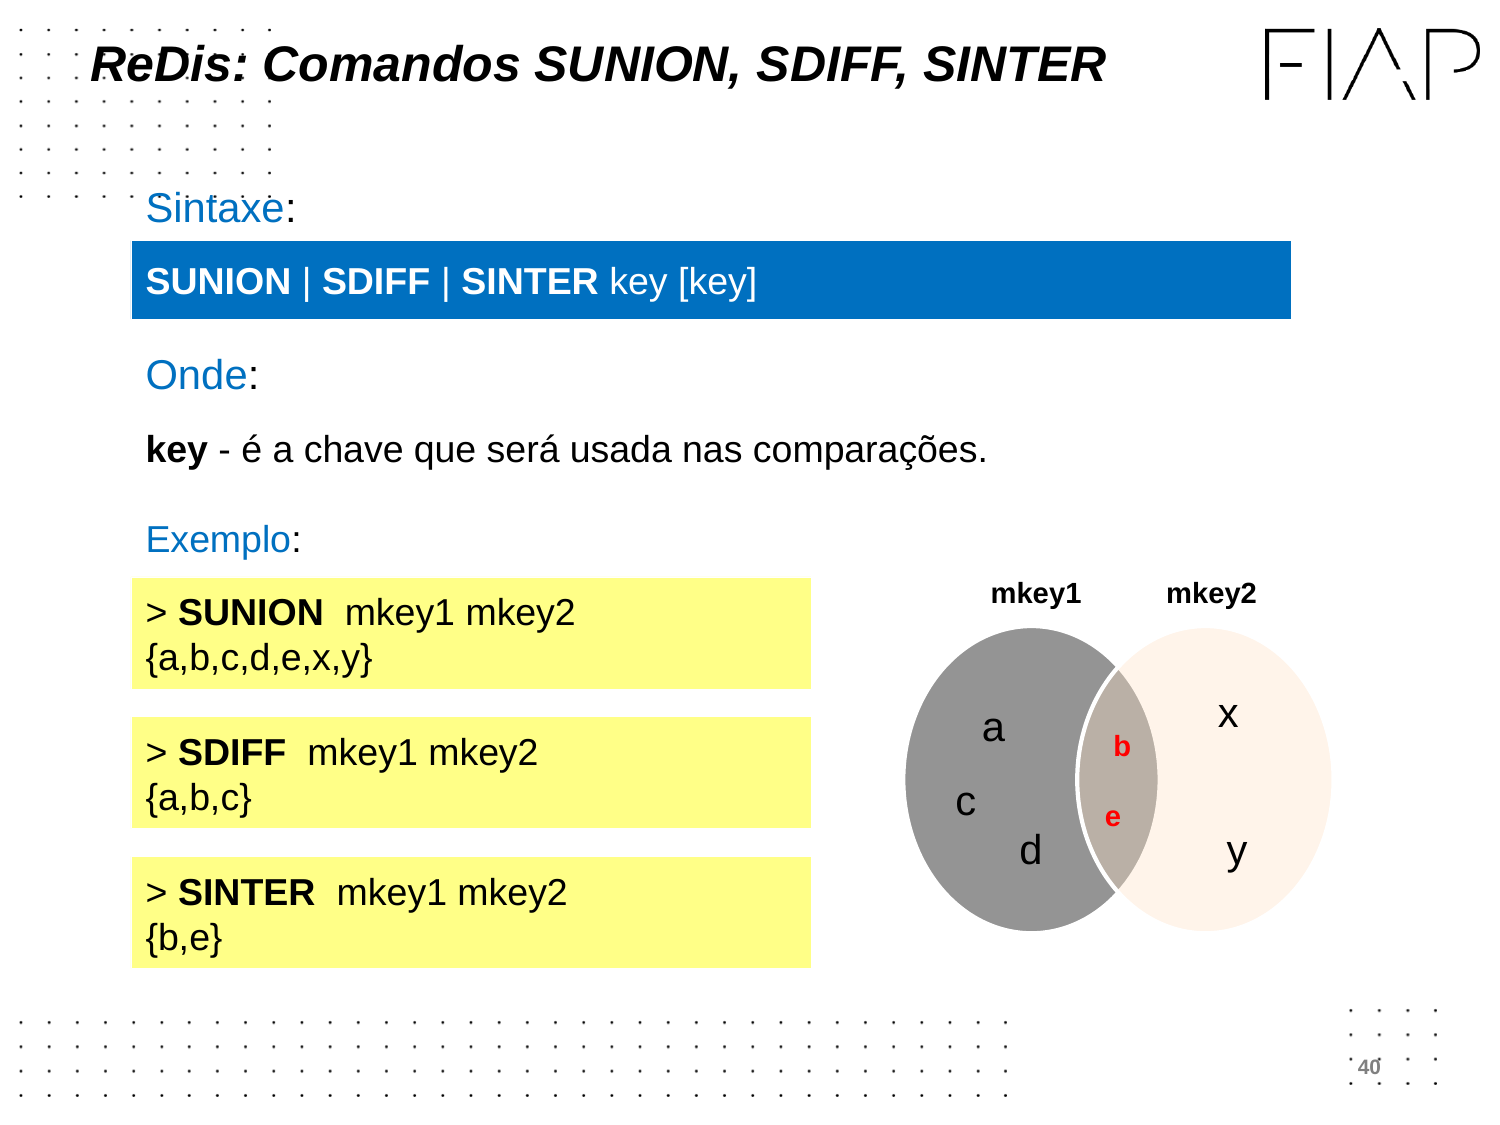

# ReDis: Comandos SUNION, SDIFF, SINTER
Sintaxe:

Onde:

key - é a chave que será usada nas comparações.

Exemplo:
SUNION | SDIFF | SINTER key [key]
mkey1
mkey2
> SUNION  mkey1 mkey2
{a,b,c,d,e,x,y}

x
a
> SDIFF  mkey1 mkey2
{a,b,c}
b
c
e
y
d
> SINTER  mkey1 mkey2
{b,e}